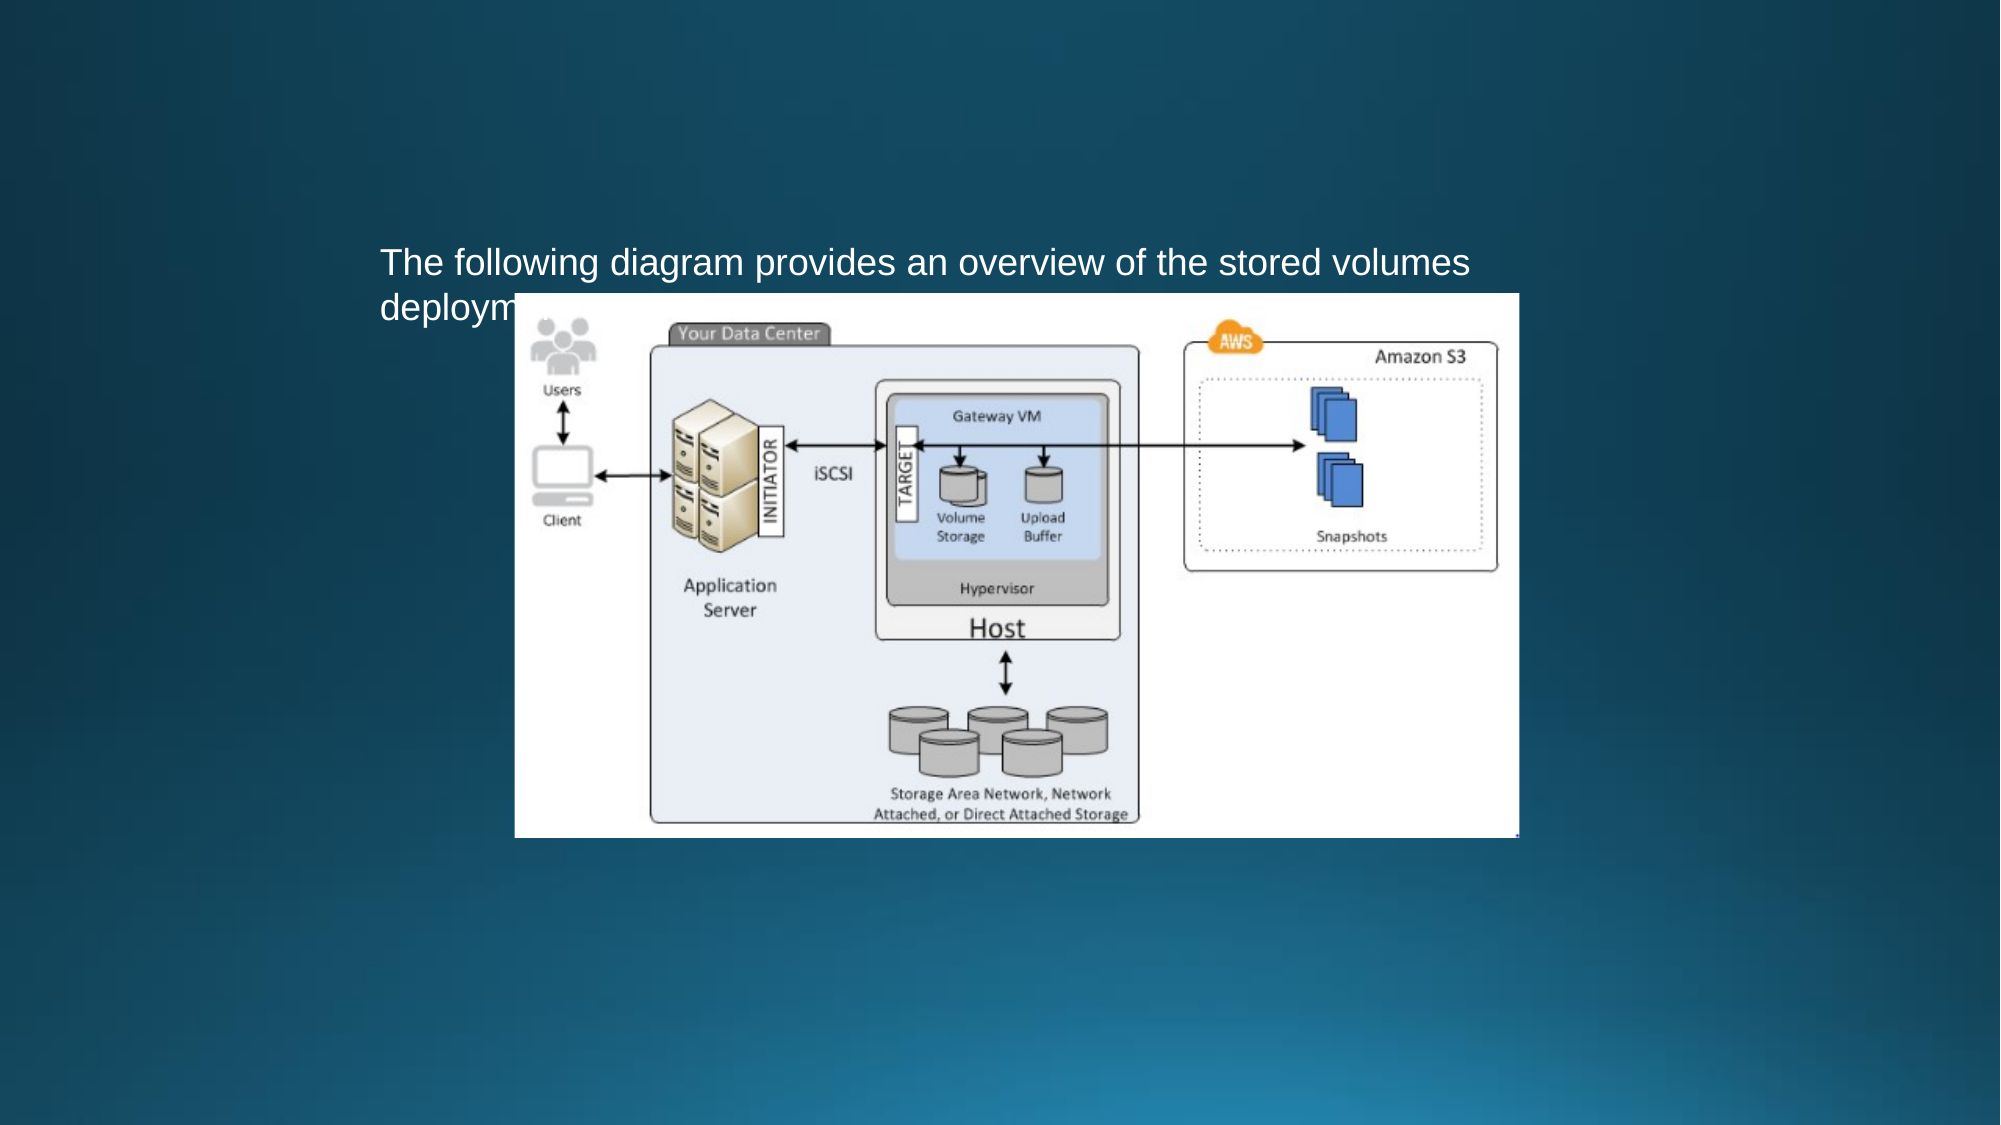

The following diagram provides an overview of the stored volumes deployment